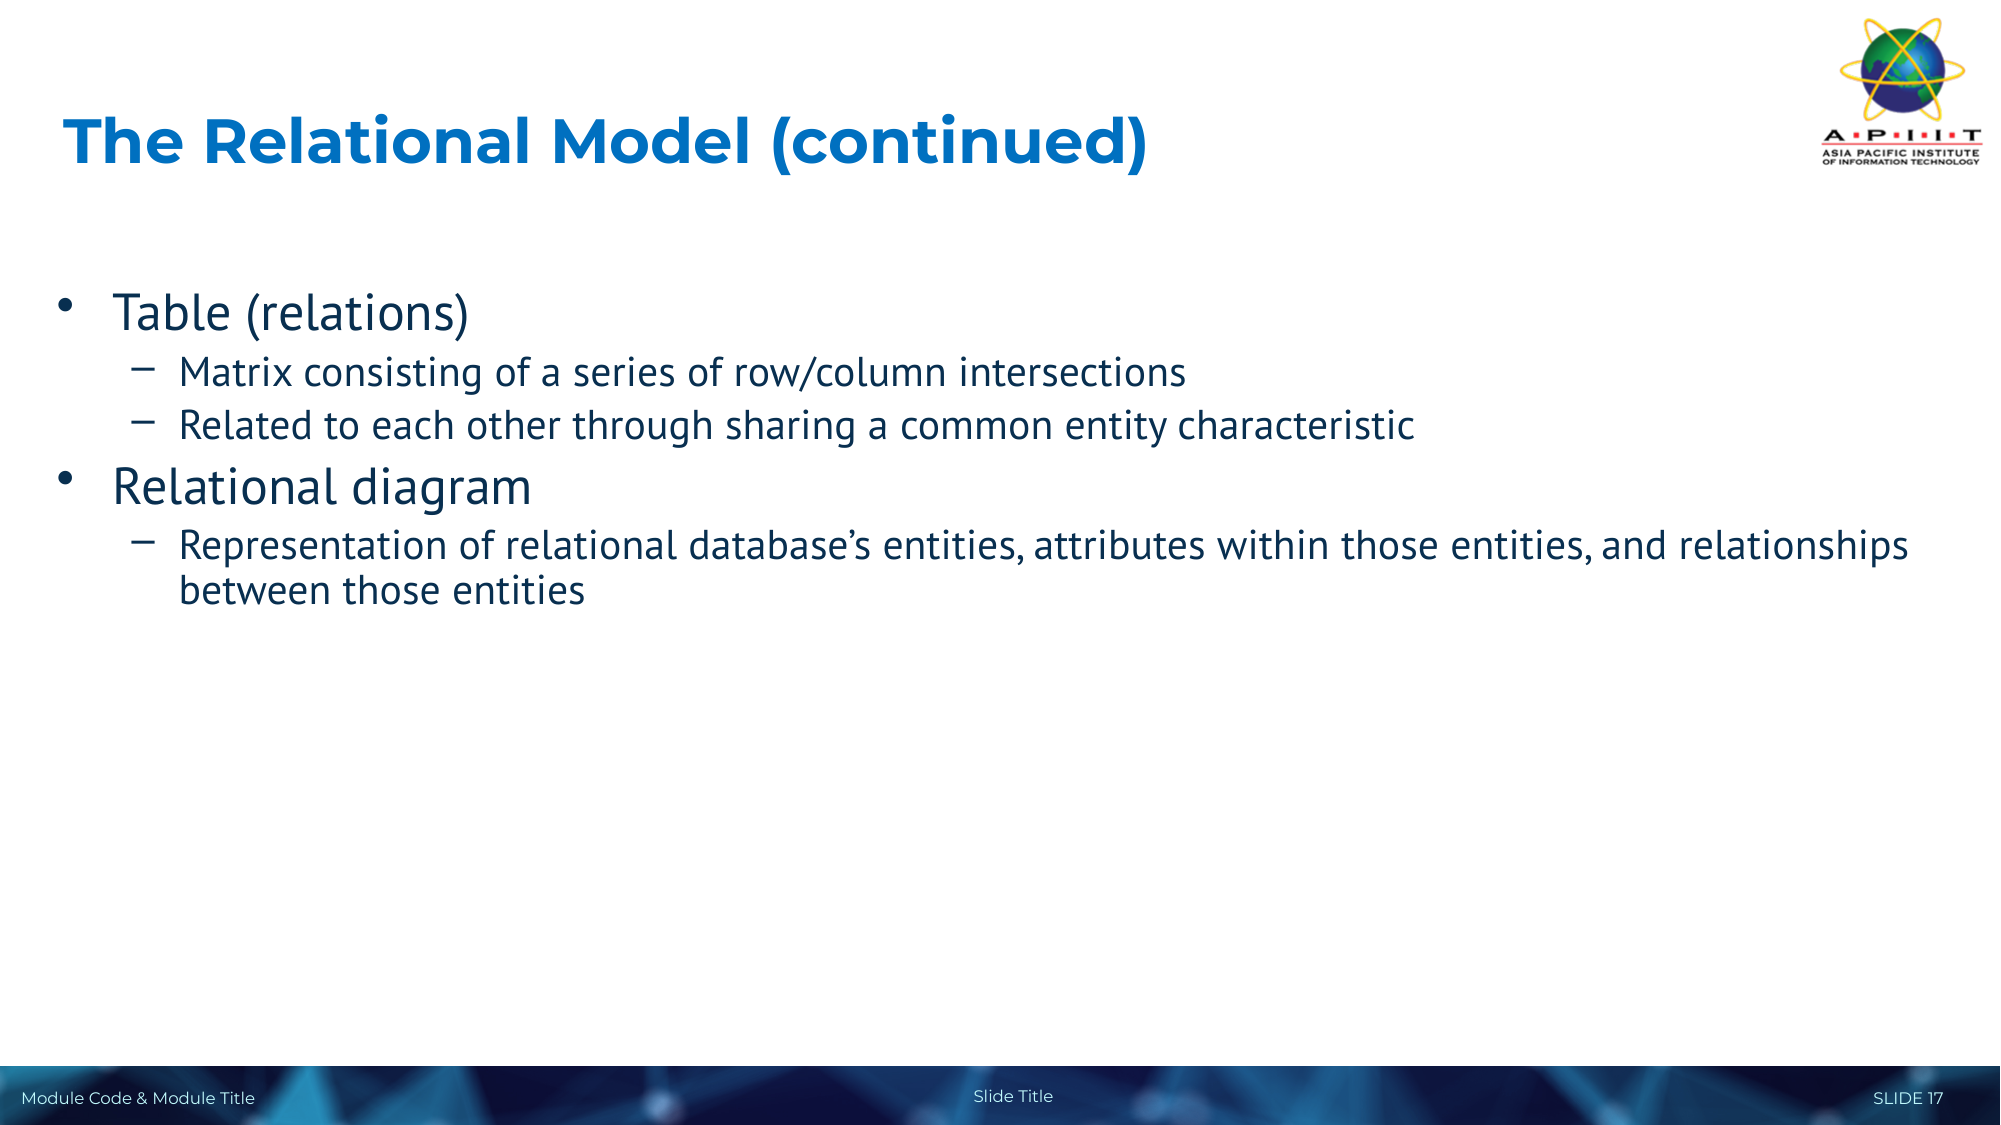

# The Relational Model (continued)
Table (relations)
Matrix consisting of a series of row/column intersections
Related to each other through sharing a common entity characteristic
Relational diagram
Representation of relational database’s entities, attributes within those entities, and relationships between those entities